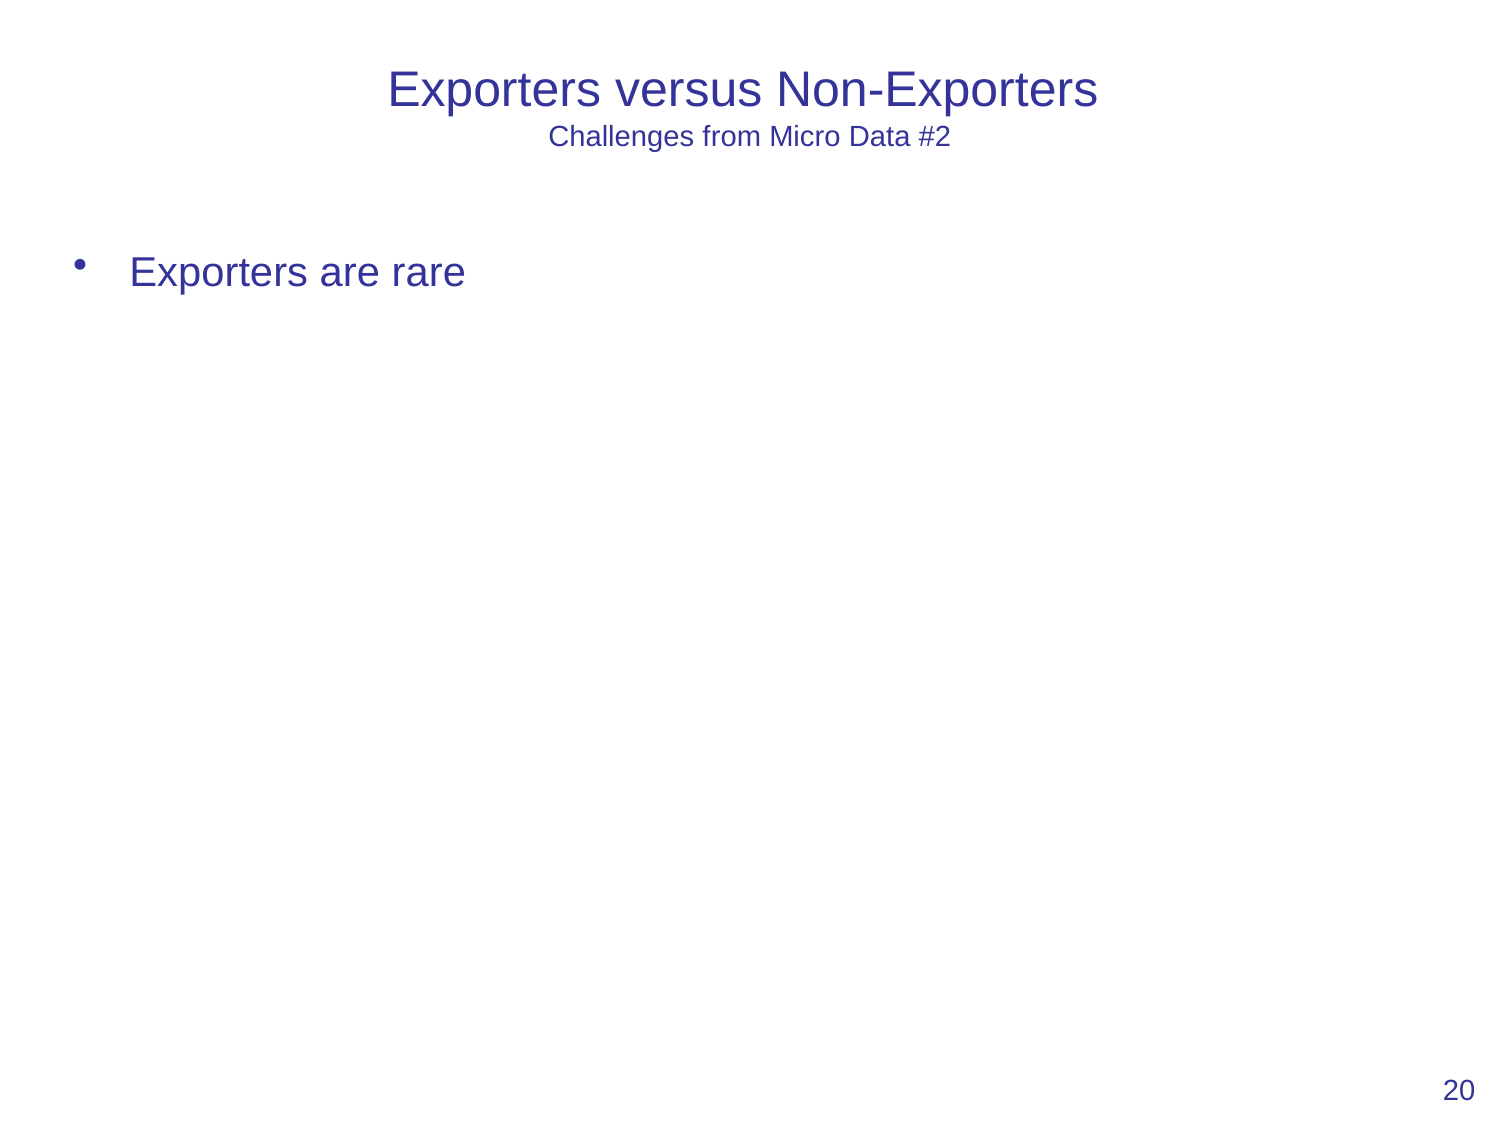

# Exporters versus Non-Exporters Challenges from Micro Data #2

Exporters are rare

20